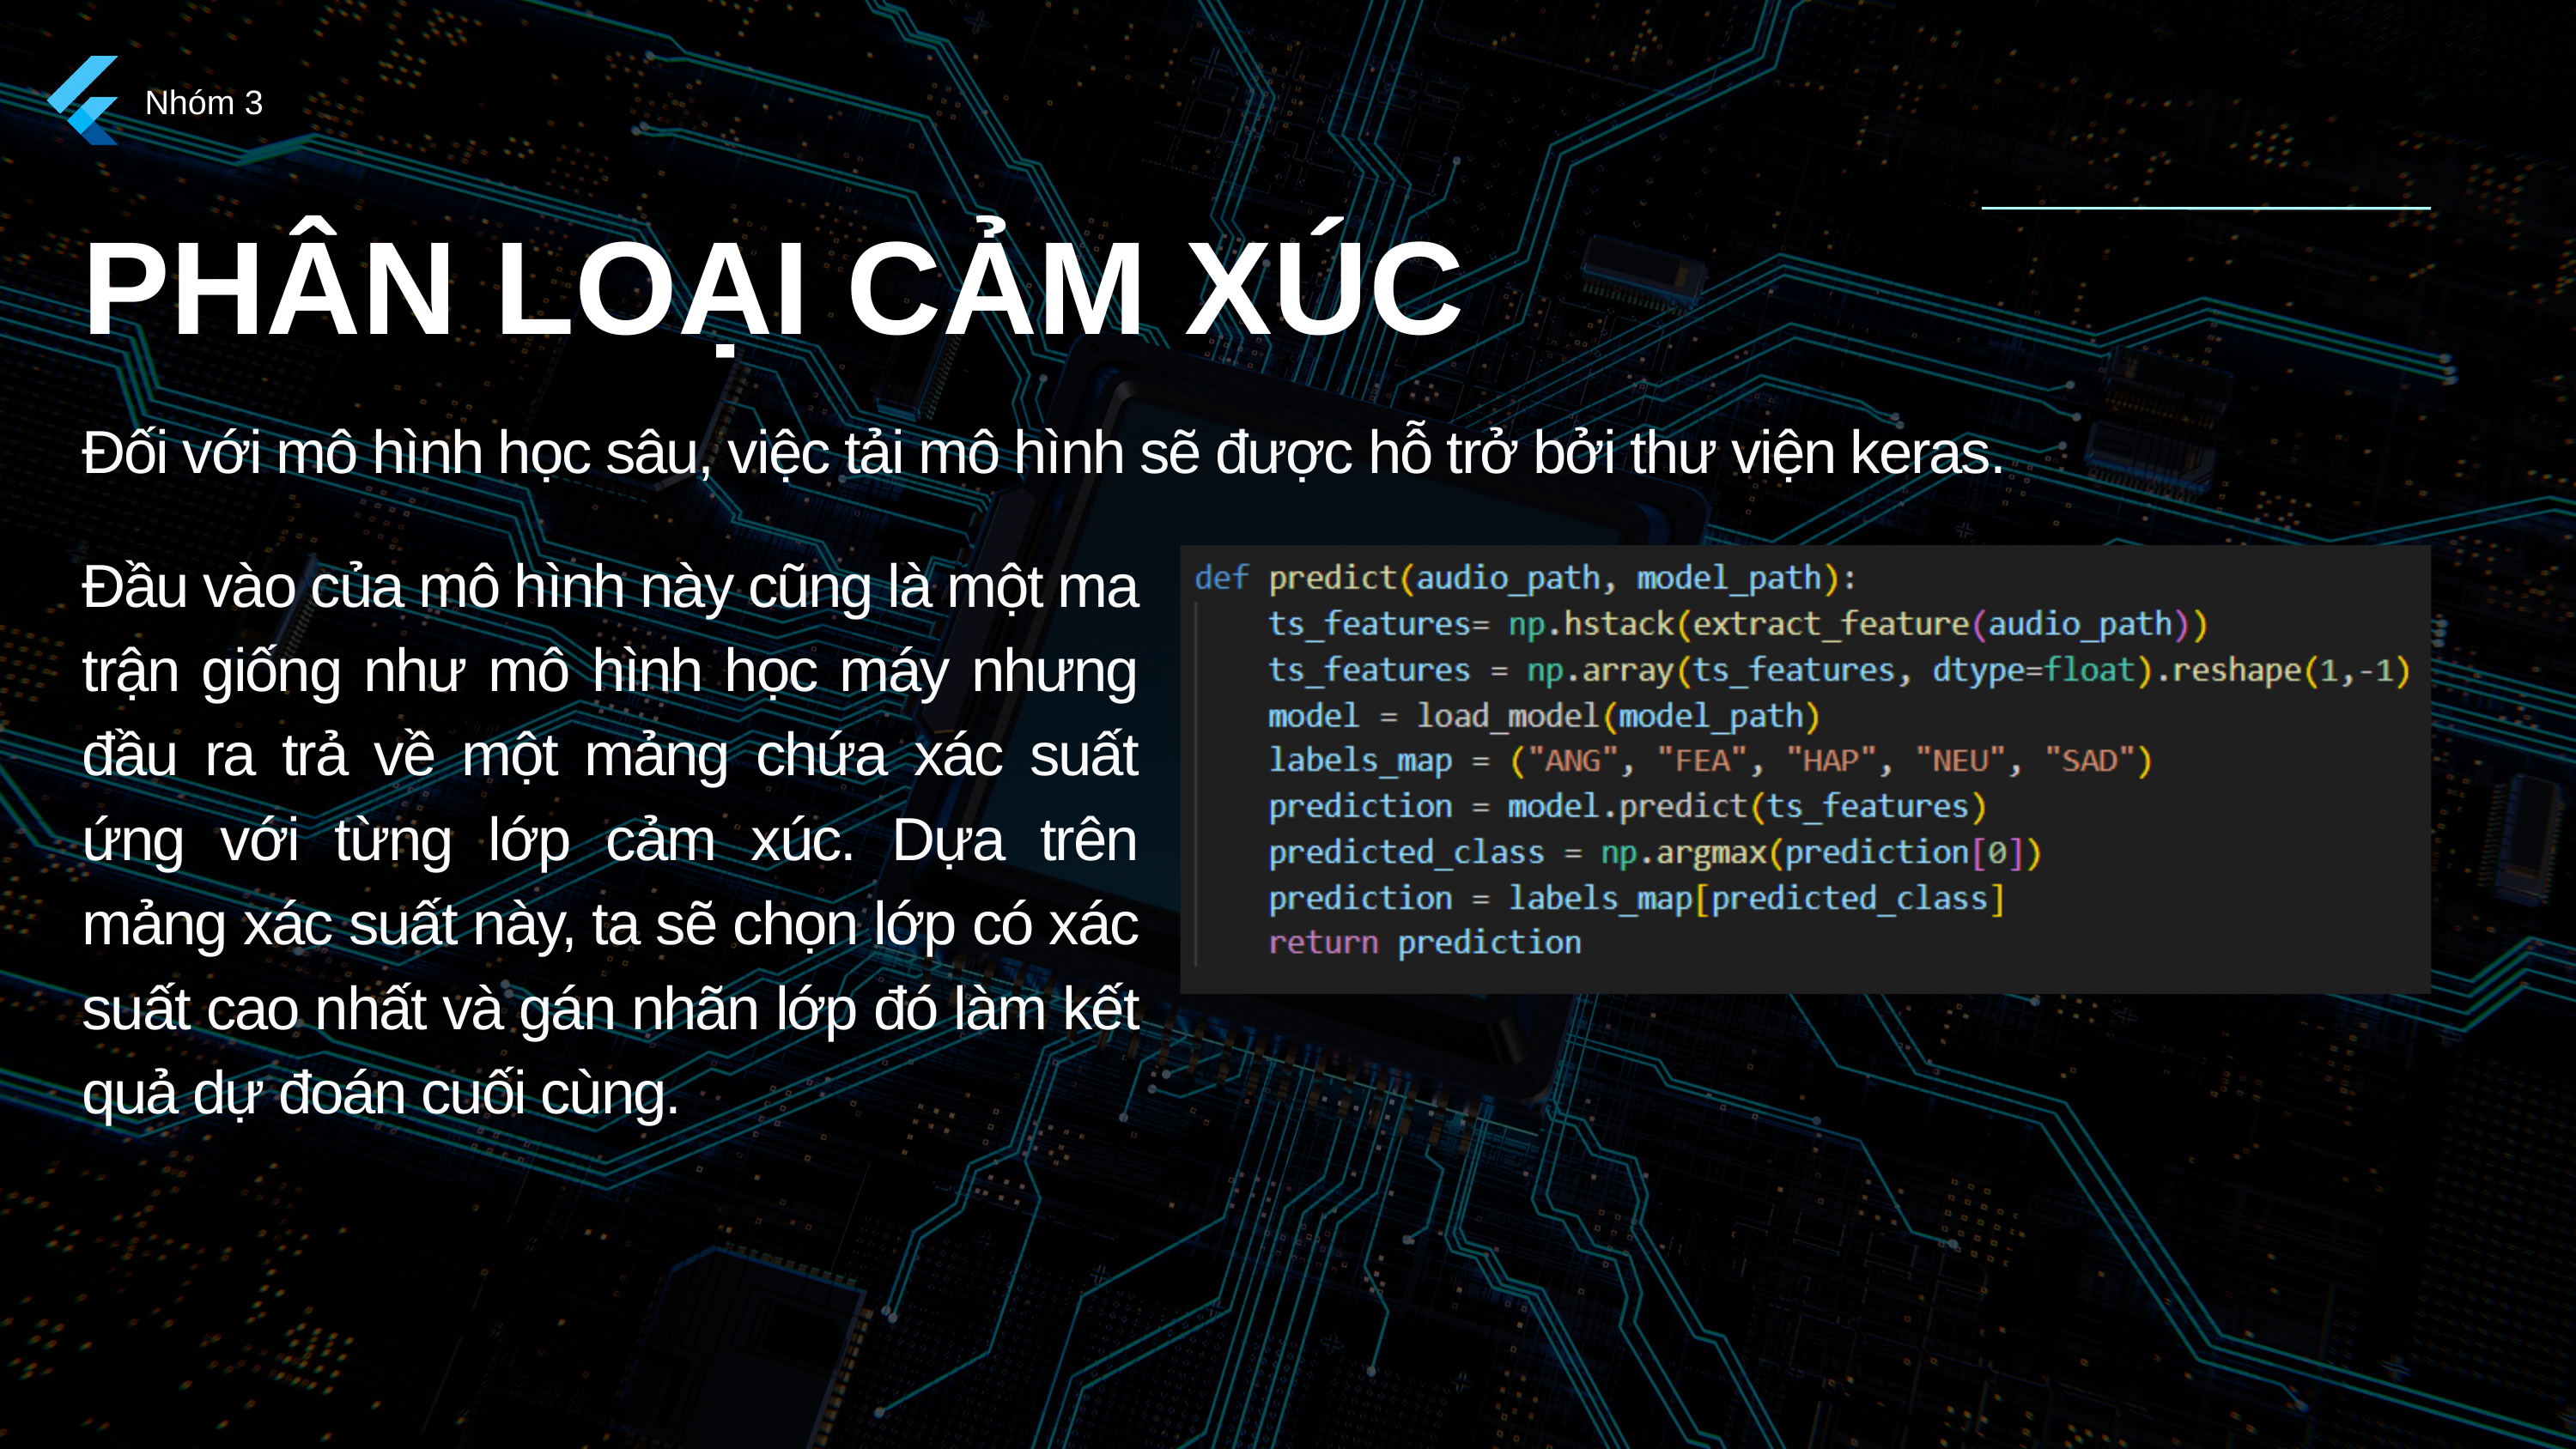

Nhóm 3

PHÂN LOẠI CẢM XÚC
Đối với mô hình học sâu, việc tải mô hình sẽ được hỗ trở bởi thư viện keras.
Đầu vào của mô hình này cũng là một ma trận giống như mô hình học máy nhưng đầu ra trả về một mảng chứa xác suất ứng với từng lớp cảm xúc. Dựa trên mảng xác suất này, ta sẽ chọn lớp có xác suất cao nhất và gán nhãn lớp đó làm kết quả dự đoán cuối cùng.